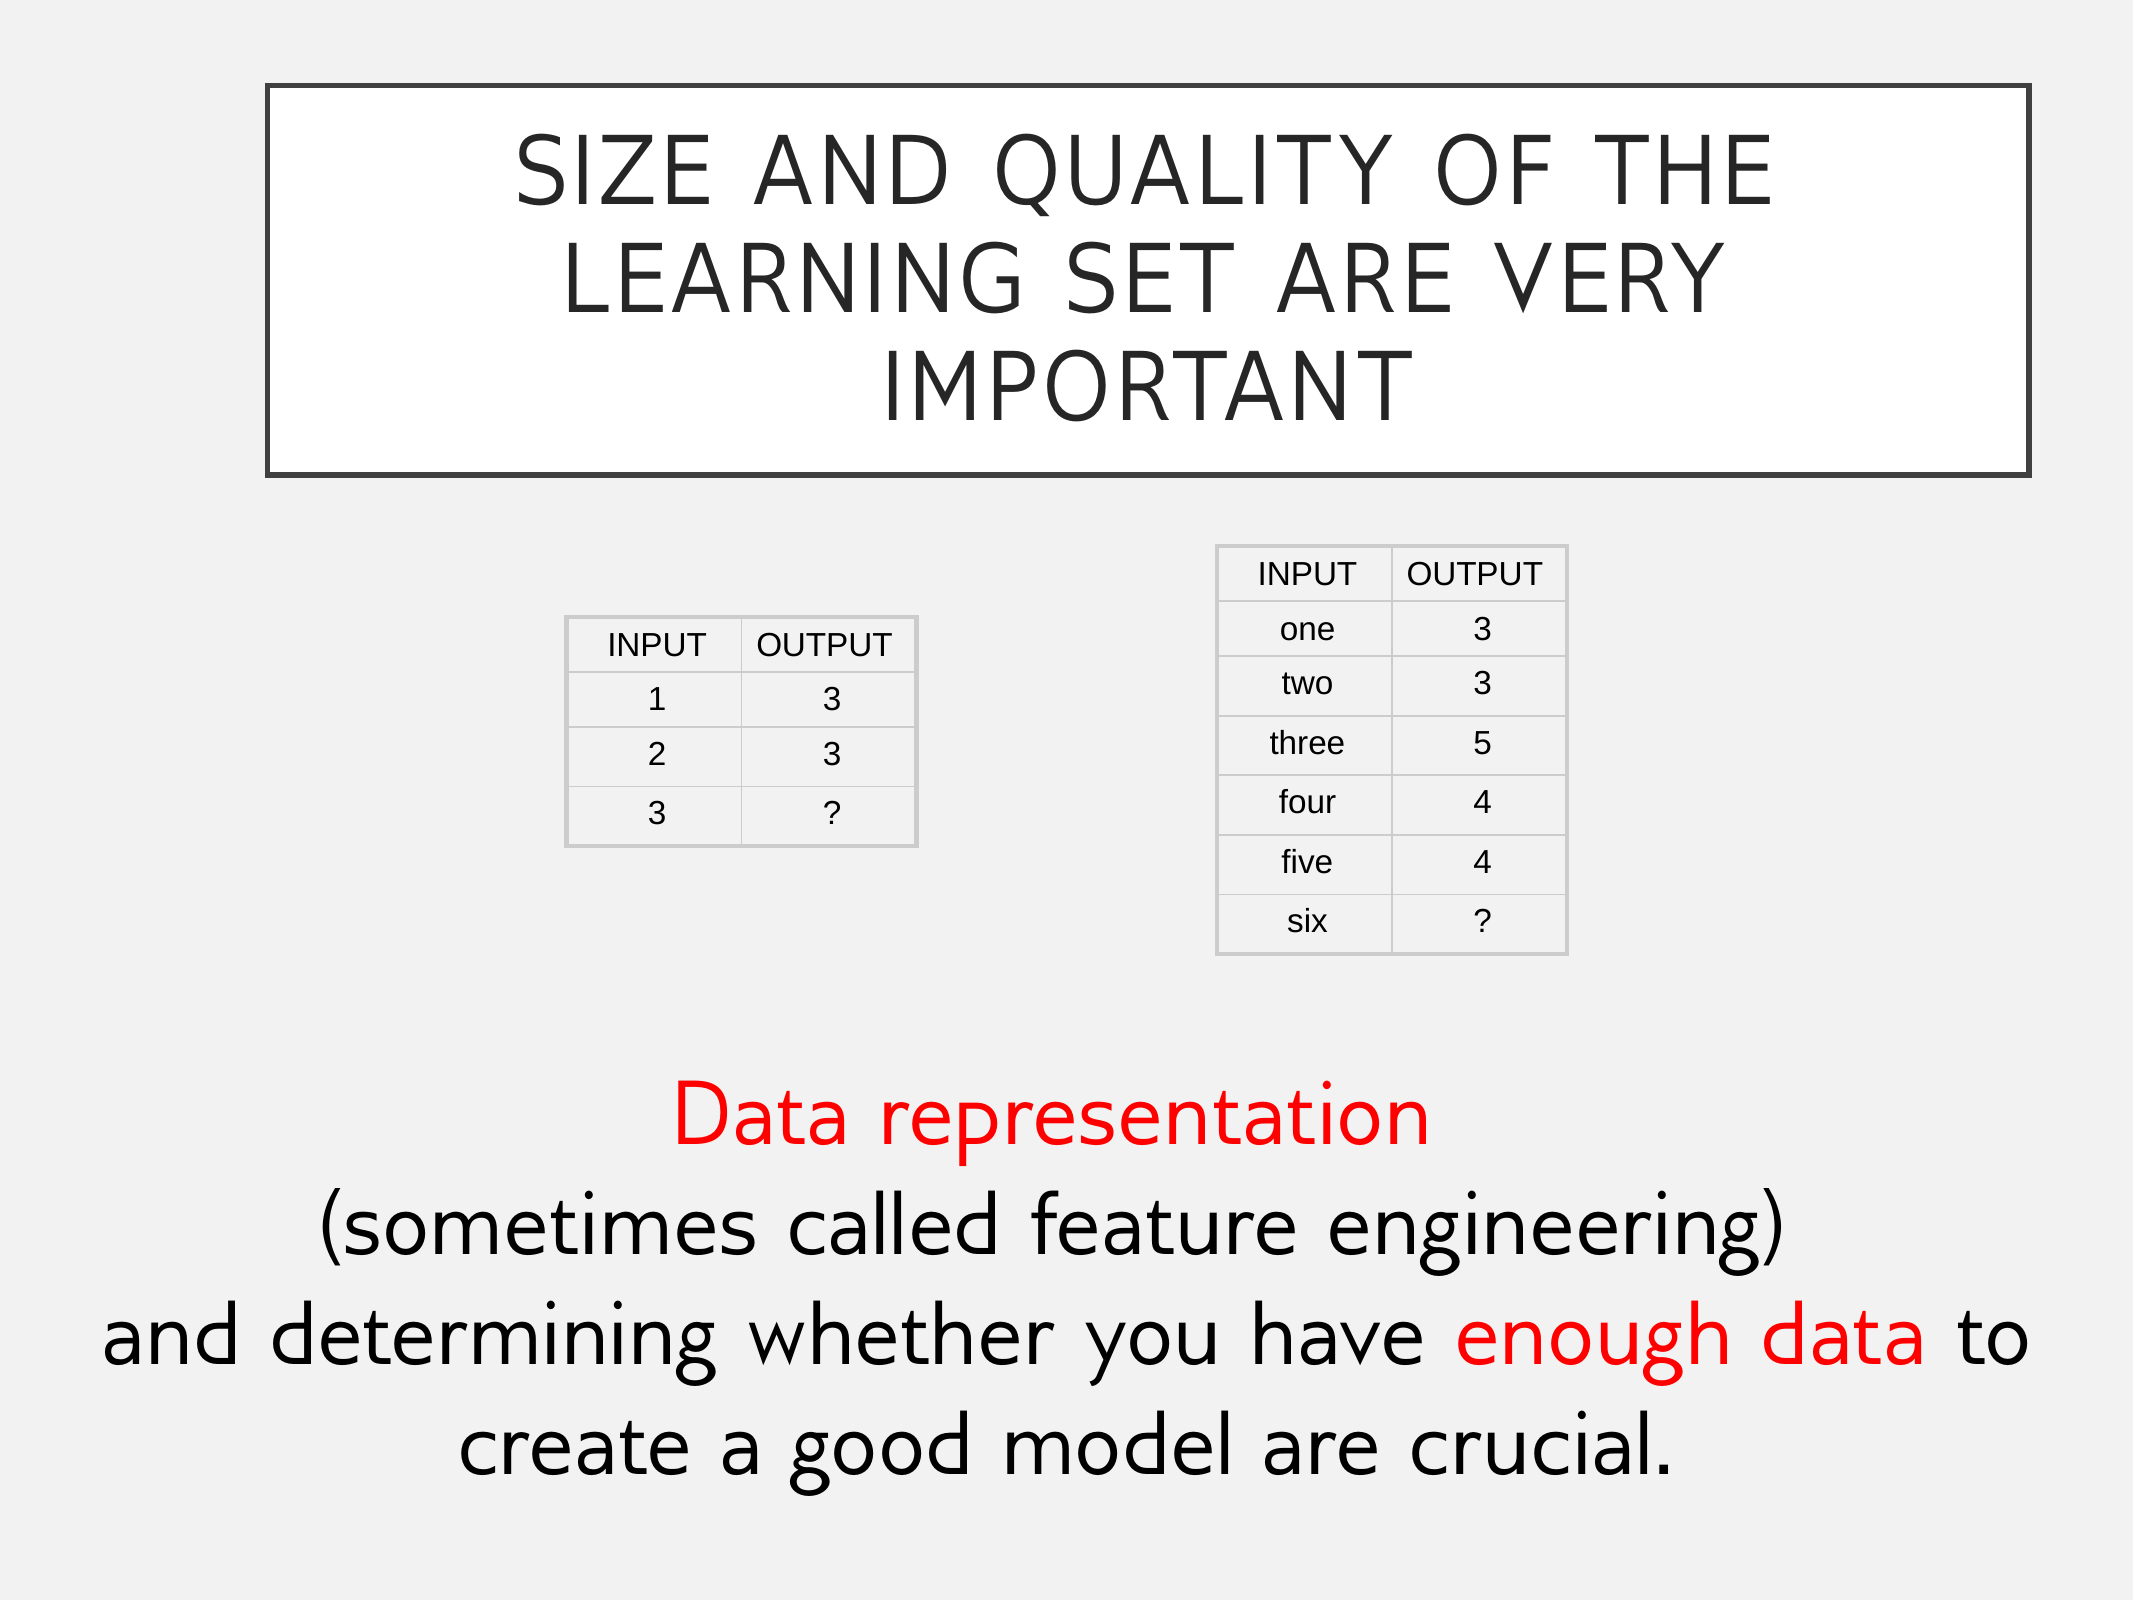

# Size and quality of the learning set are very important
| INPUT | OUTPUT |
| --- | --- |
| one | 3 |
| two | 3 |
| three | 5 |
| four | 4 |
| five | 4 |
| six | ? |
| INPUT | OUTPUT |
| --- | --- |
| 1 | 3 |
| 2 | 3 |
| 3 | ? |
Data representation
(sometimes called feature engineering)
and determining whether you have enough data to create a good model are crucial.